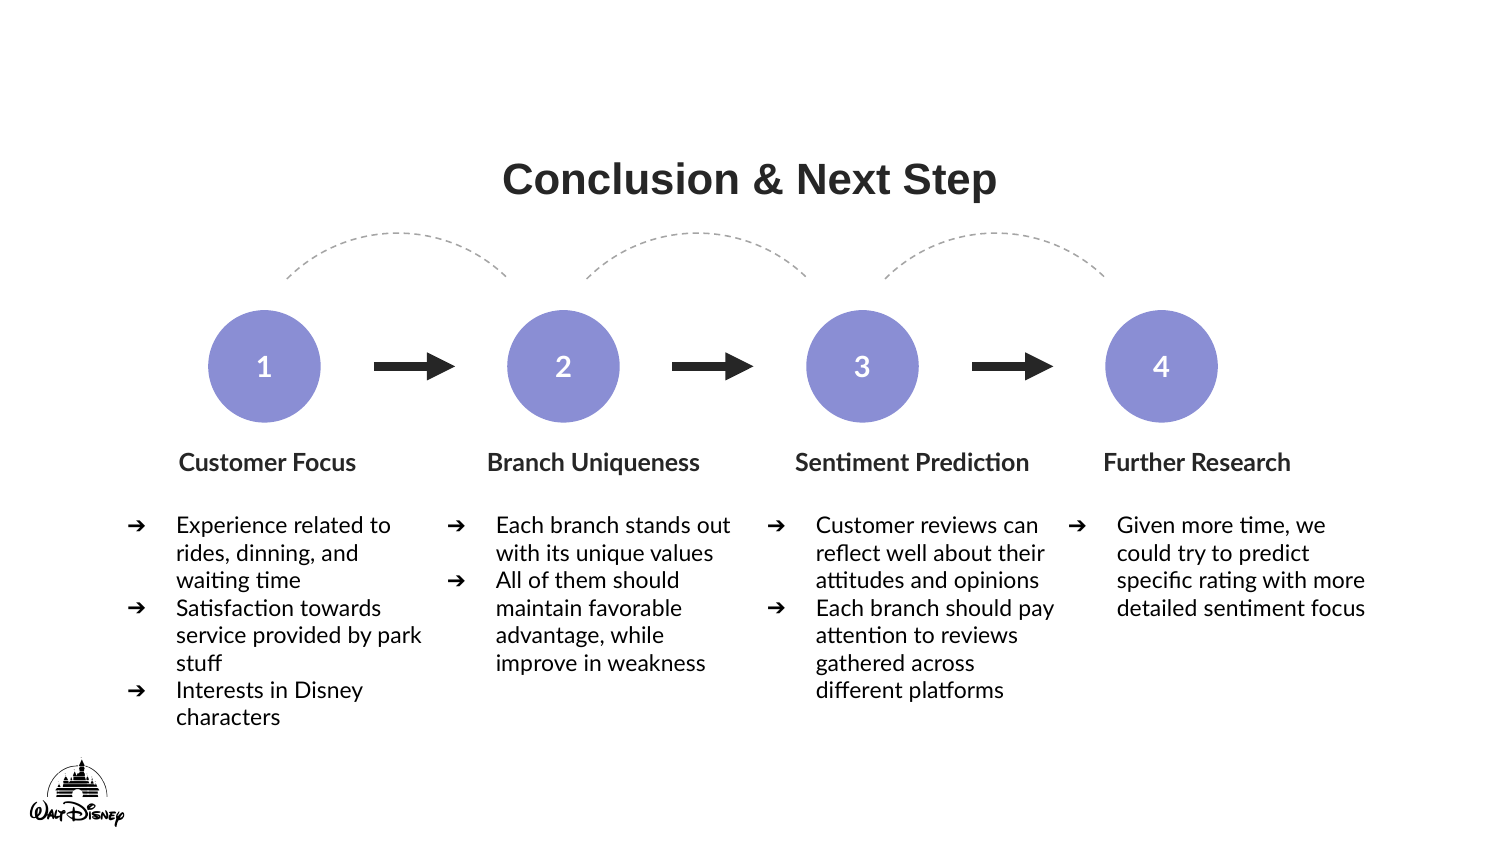

Conclusion & Next Step

1
2
3
4
Customer Focus
Branch Uniqueness
Sentiment Prediction
Further Research
Experience related to rides, dinning, and waiting time
Satisfaction towards service provided by park stuff
Interests in Disney characters
Each branch stands out with its unique values
All of them should maintain favorable advantage, while improve in weakness

Customer reviews can reflect well about their attitudes and opinions
Each branch should pay attention to reviews gathered across different platforms

Given more time, we could try to predict specific rating with more detailed sentiment focus